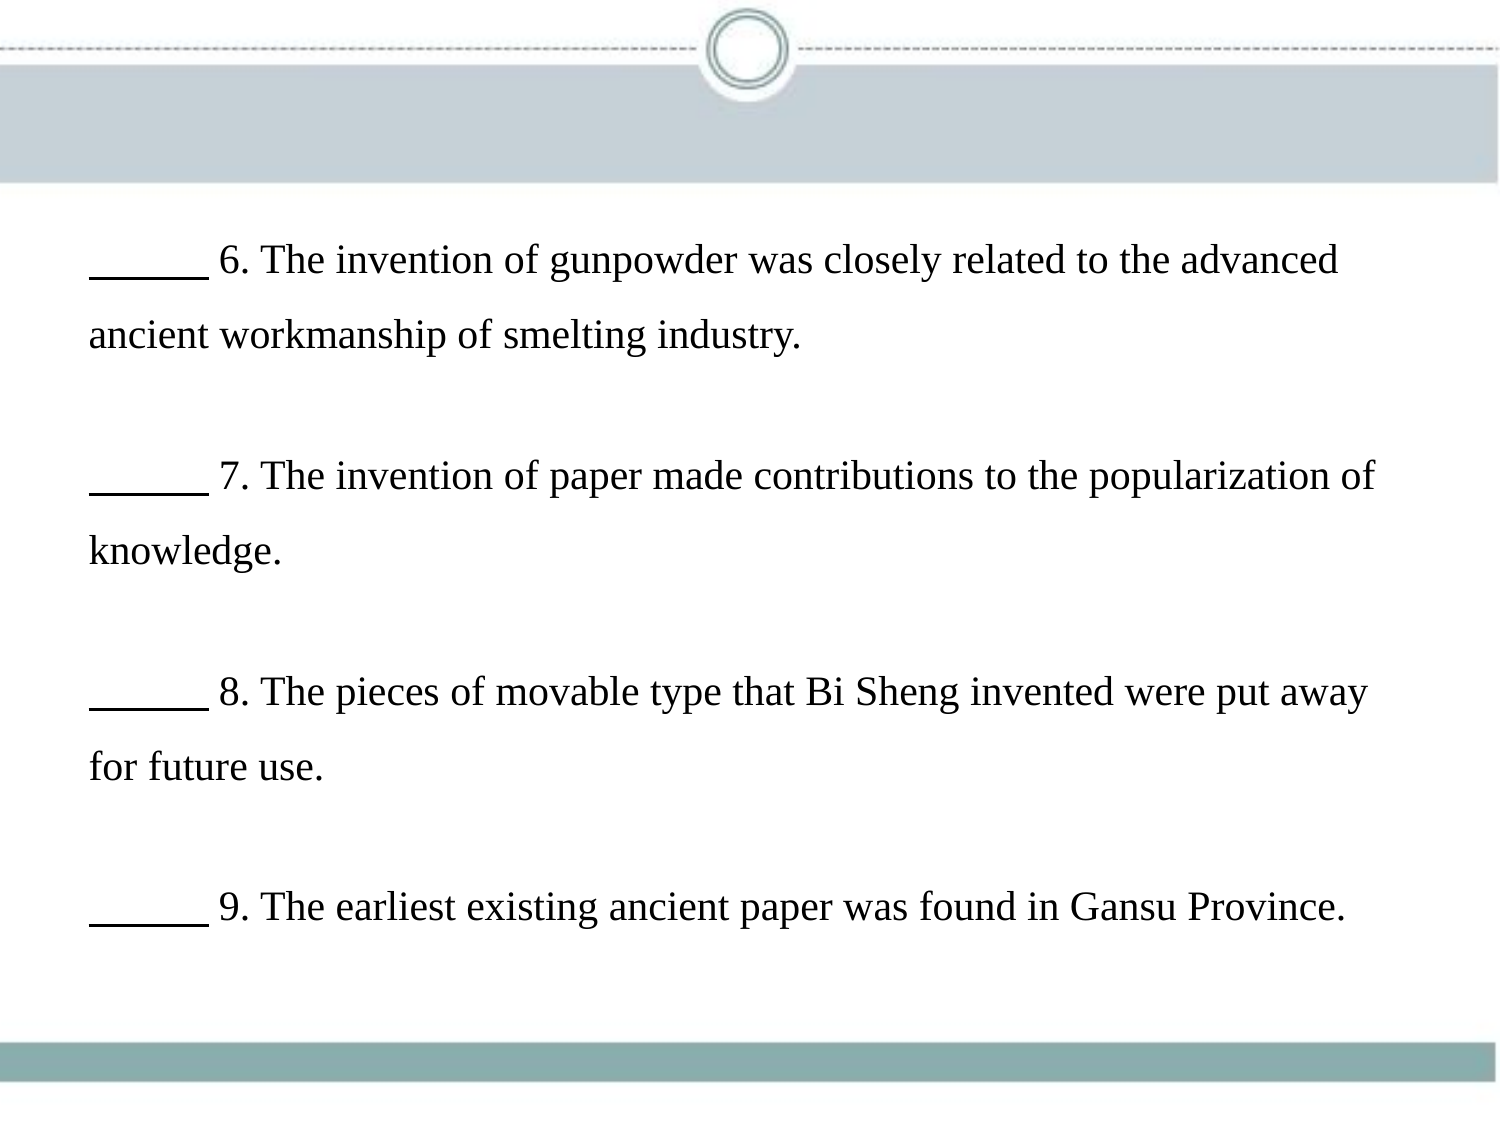

6. The invention of gunpowder was closely related to the advanced
ancient workmanship of smelting industry.
　　    7. The invention of paper made contributions to the popularization of
knowledge.
　　    8. The pieces of movable type that Bi Sheng invented were put away
for future use.
　　    9. The earliest existing ancient paper was found in Gansu Province.